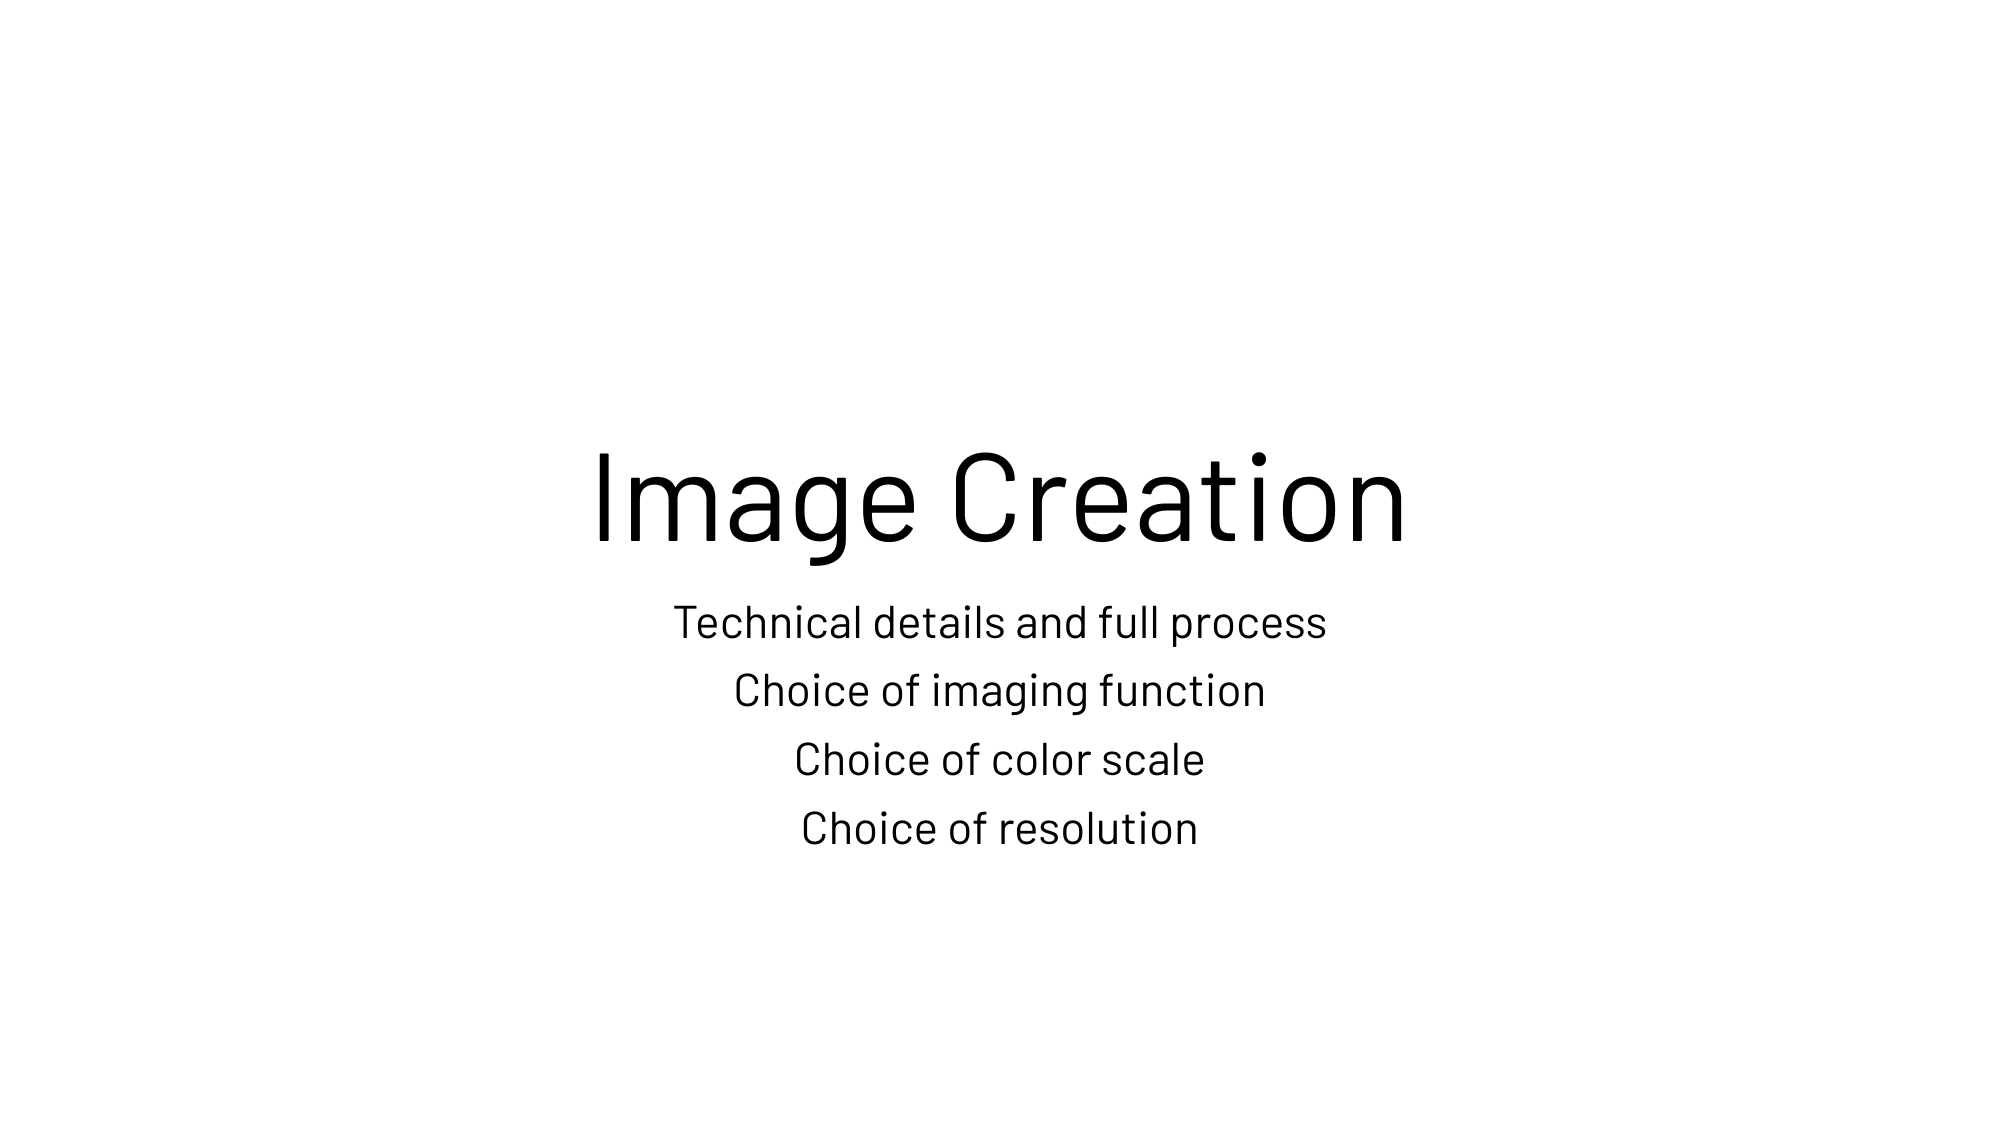

# Image Creation
Technical details and full process
Choice of imaging function
Choice of color scale
Choice of resolution